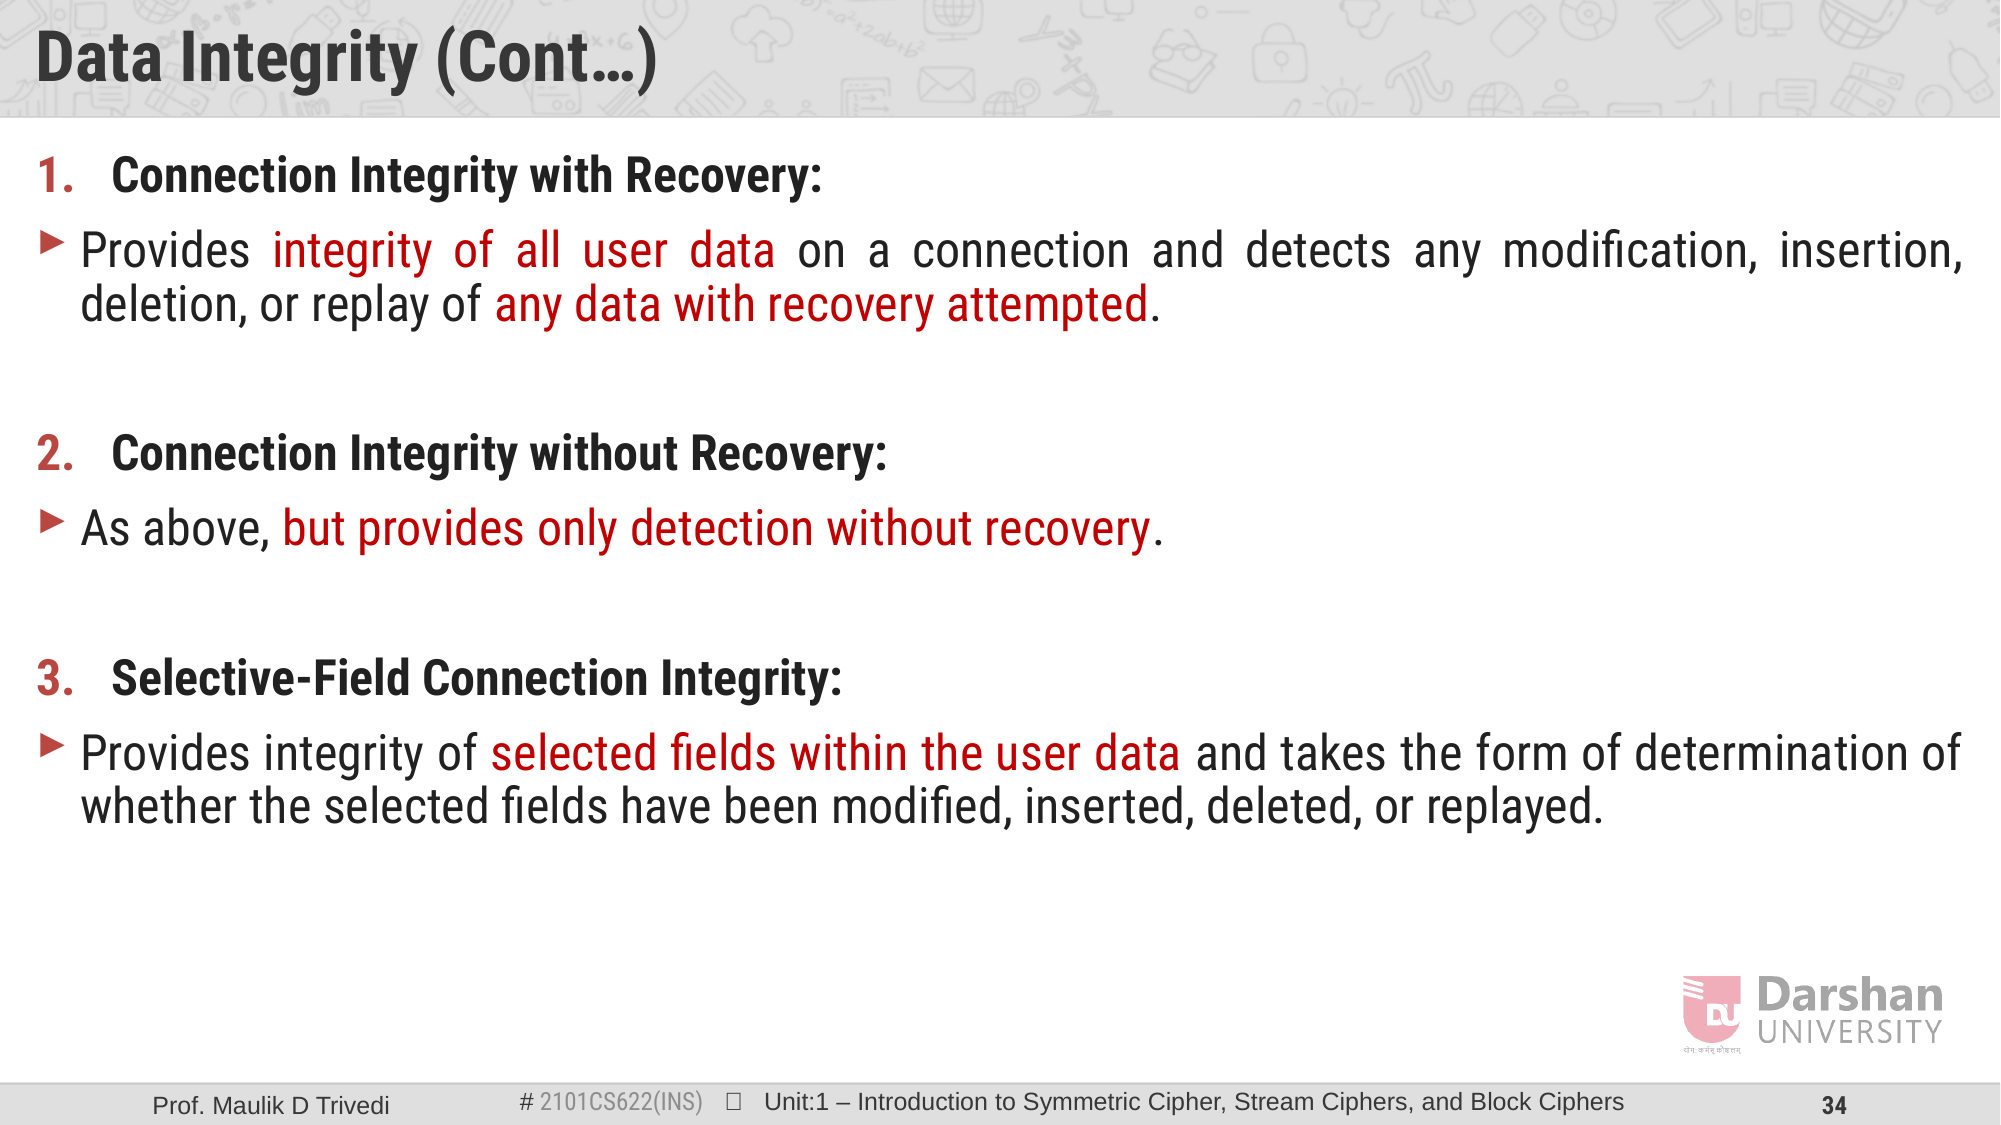

# Data Integrity (Cont…)
Connection Integrity with Recovery:
Provides integrity of all user data on a connection and detects any modification, insertion, deletion, or replay of any data with recovery attempted.

Connection Integrity without Recovery:
As above, but provides only detection without recovery.

Selective-Field Connection Integrity:
Provides integrity of selected fields within the user data and takes the form of determination of whether the selected fields have been modified, inserted, deleted, or replayed.